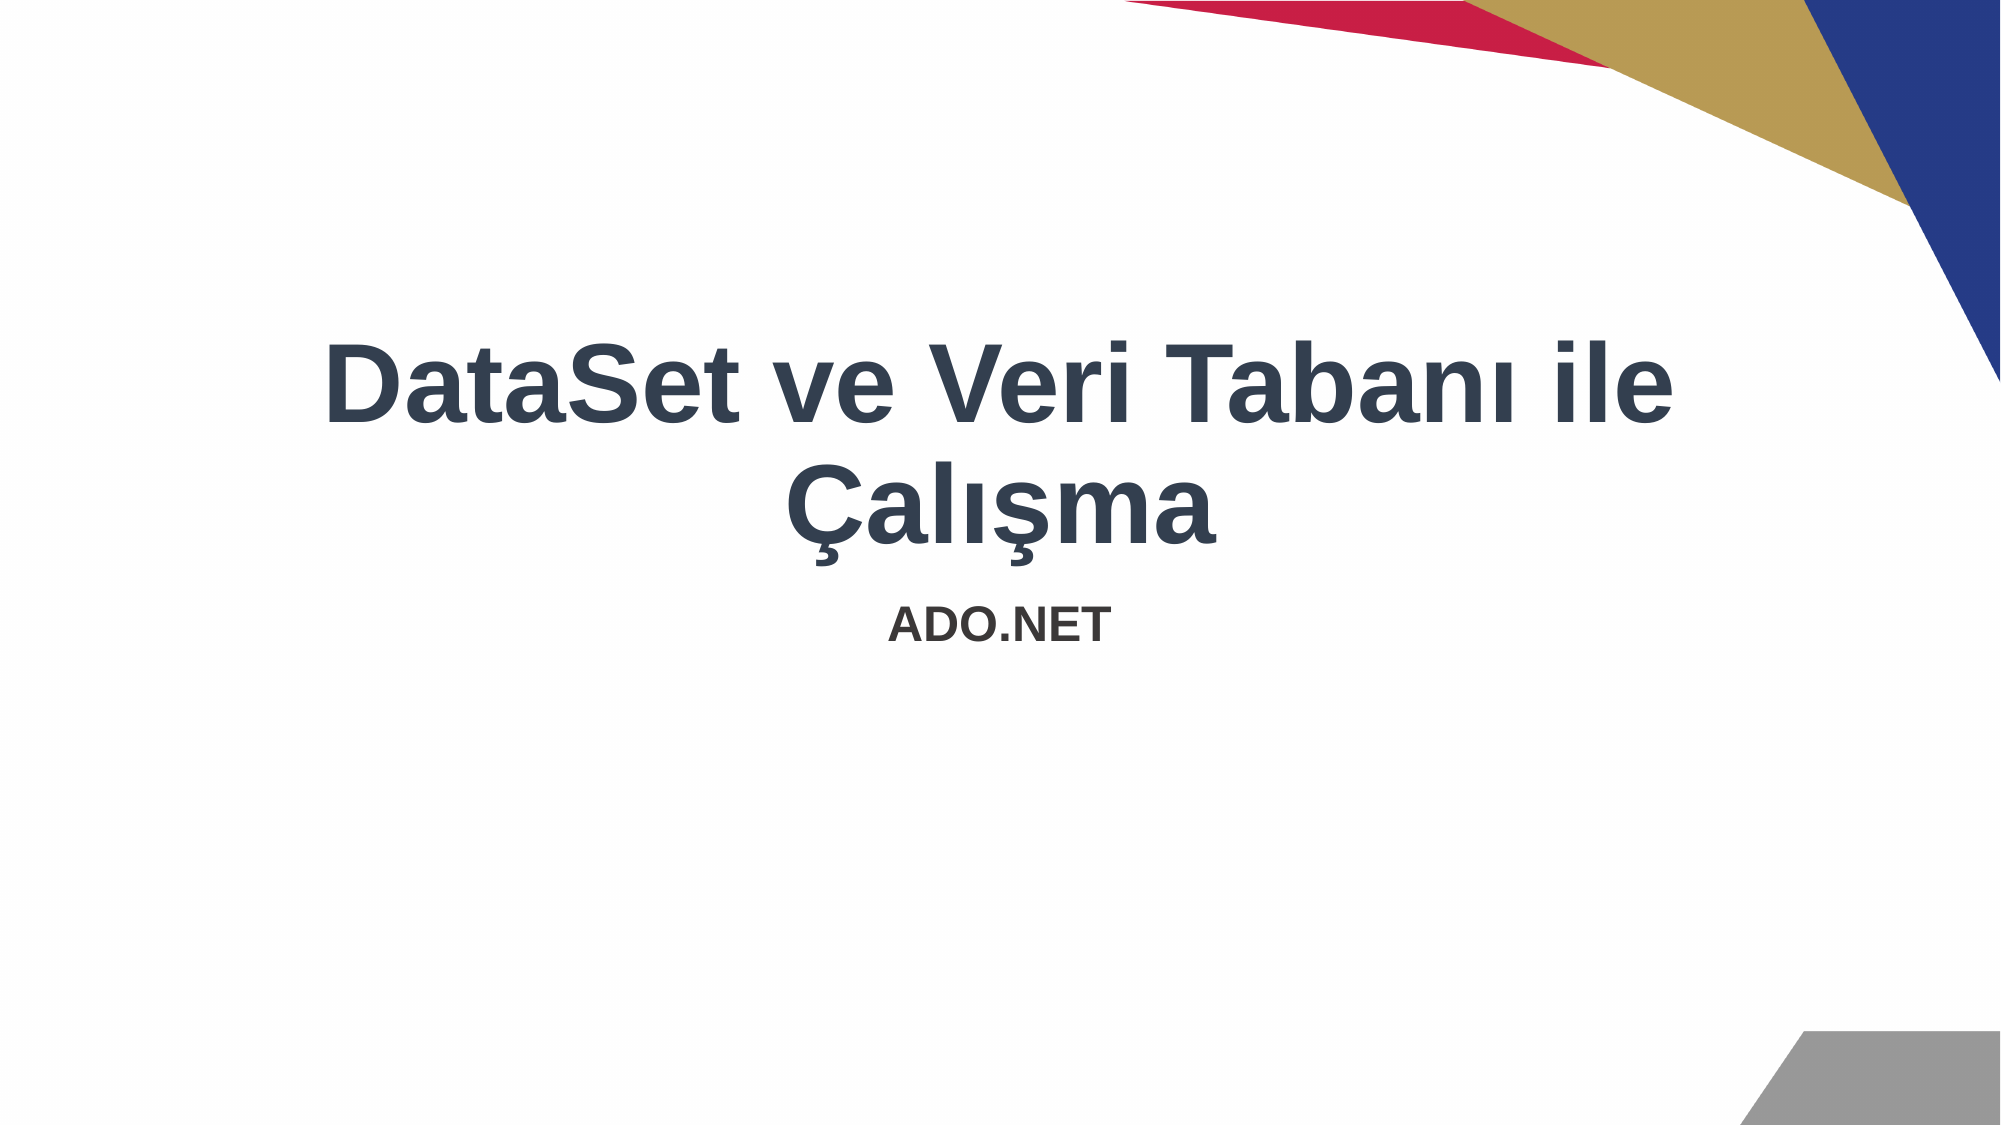

# DataSet ve Veri Tabanı ile Çalışma
ADO.NET